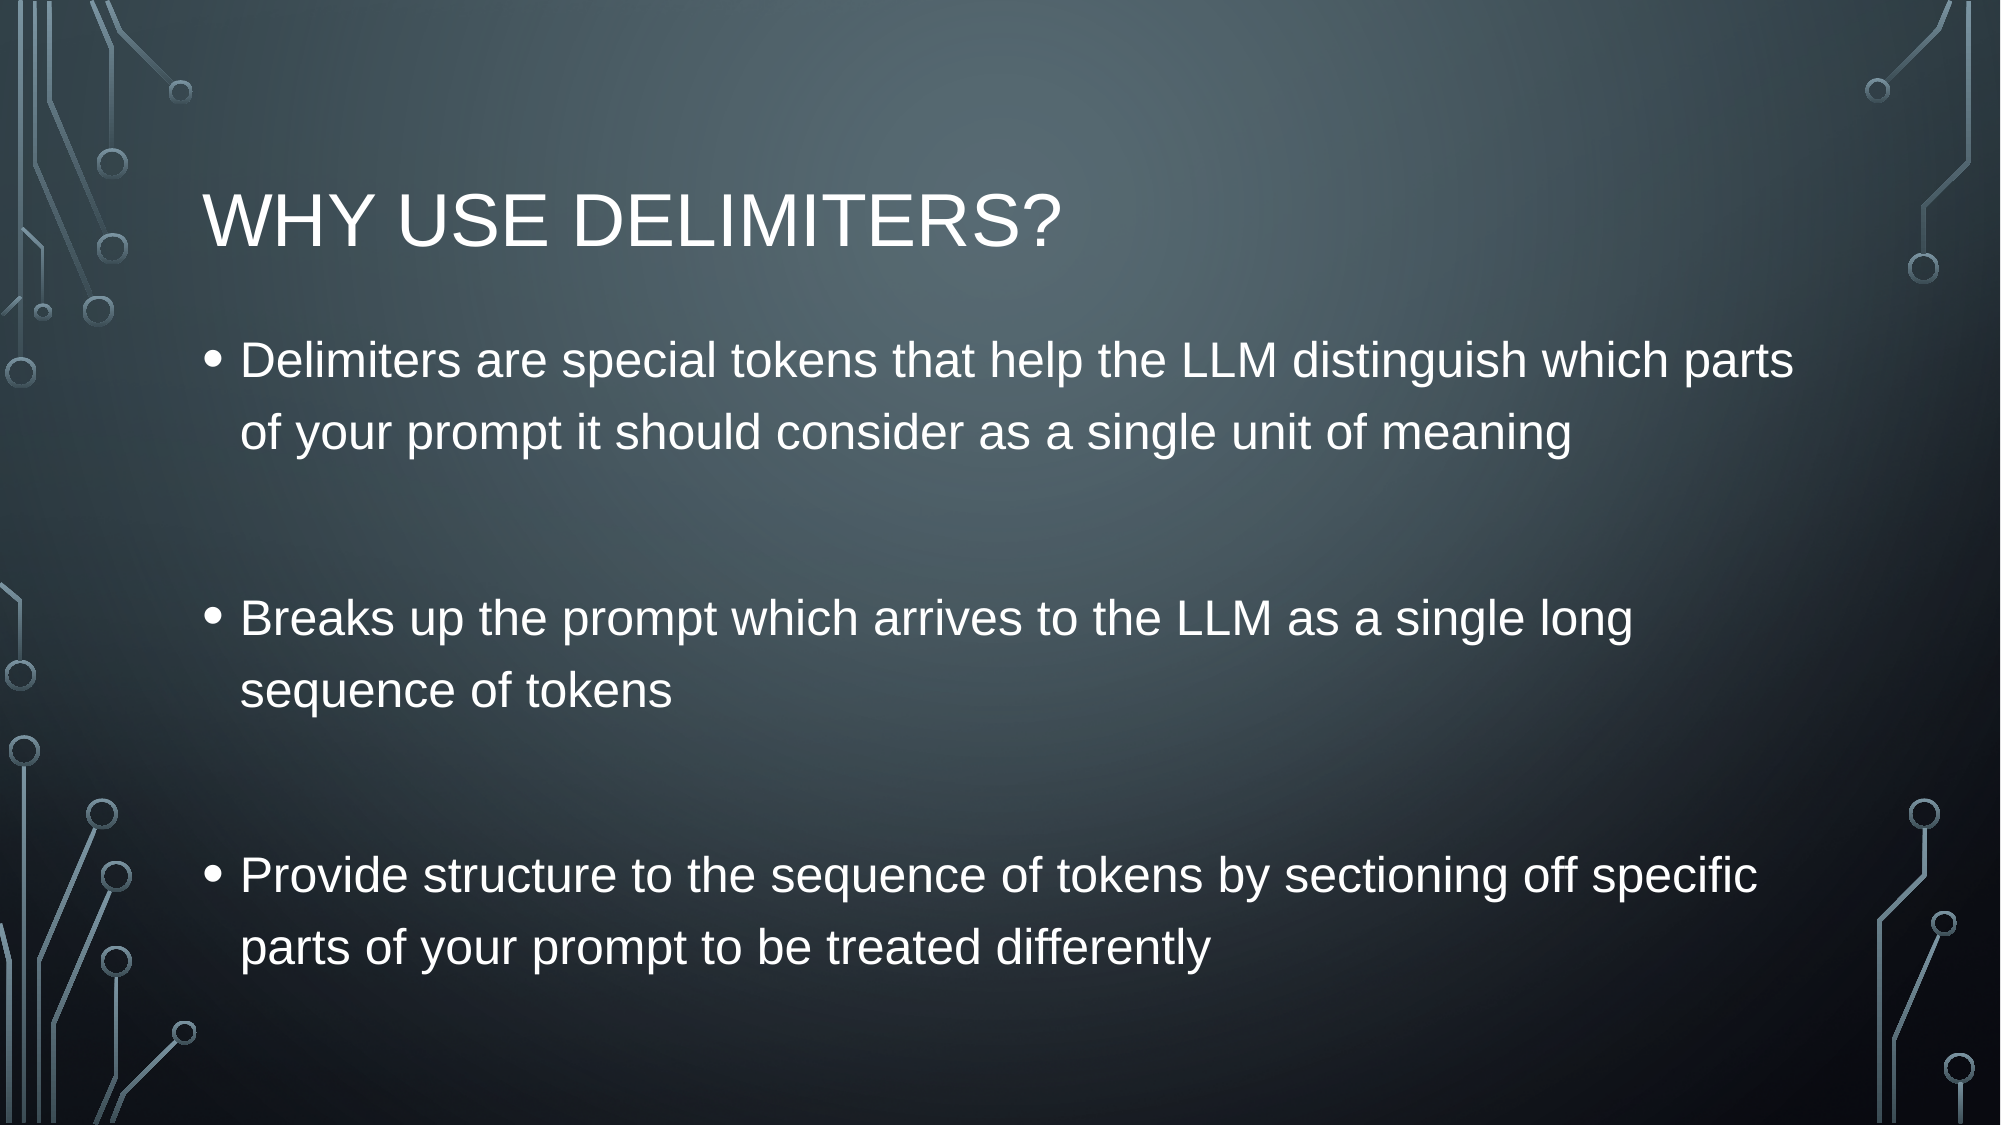

# Why use delimiters?
Delimiters are special tokens that help the LLM distinguish which parts of your prompt it should consider as a single unit of meaning

Breaks up the prompt which arrives to the LLM as a single long sequence of tokens

Provide structure to the sequence of tokens by sectioning off specific parts of your prompt to be treated differently